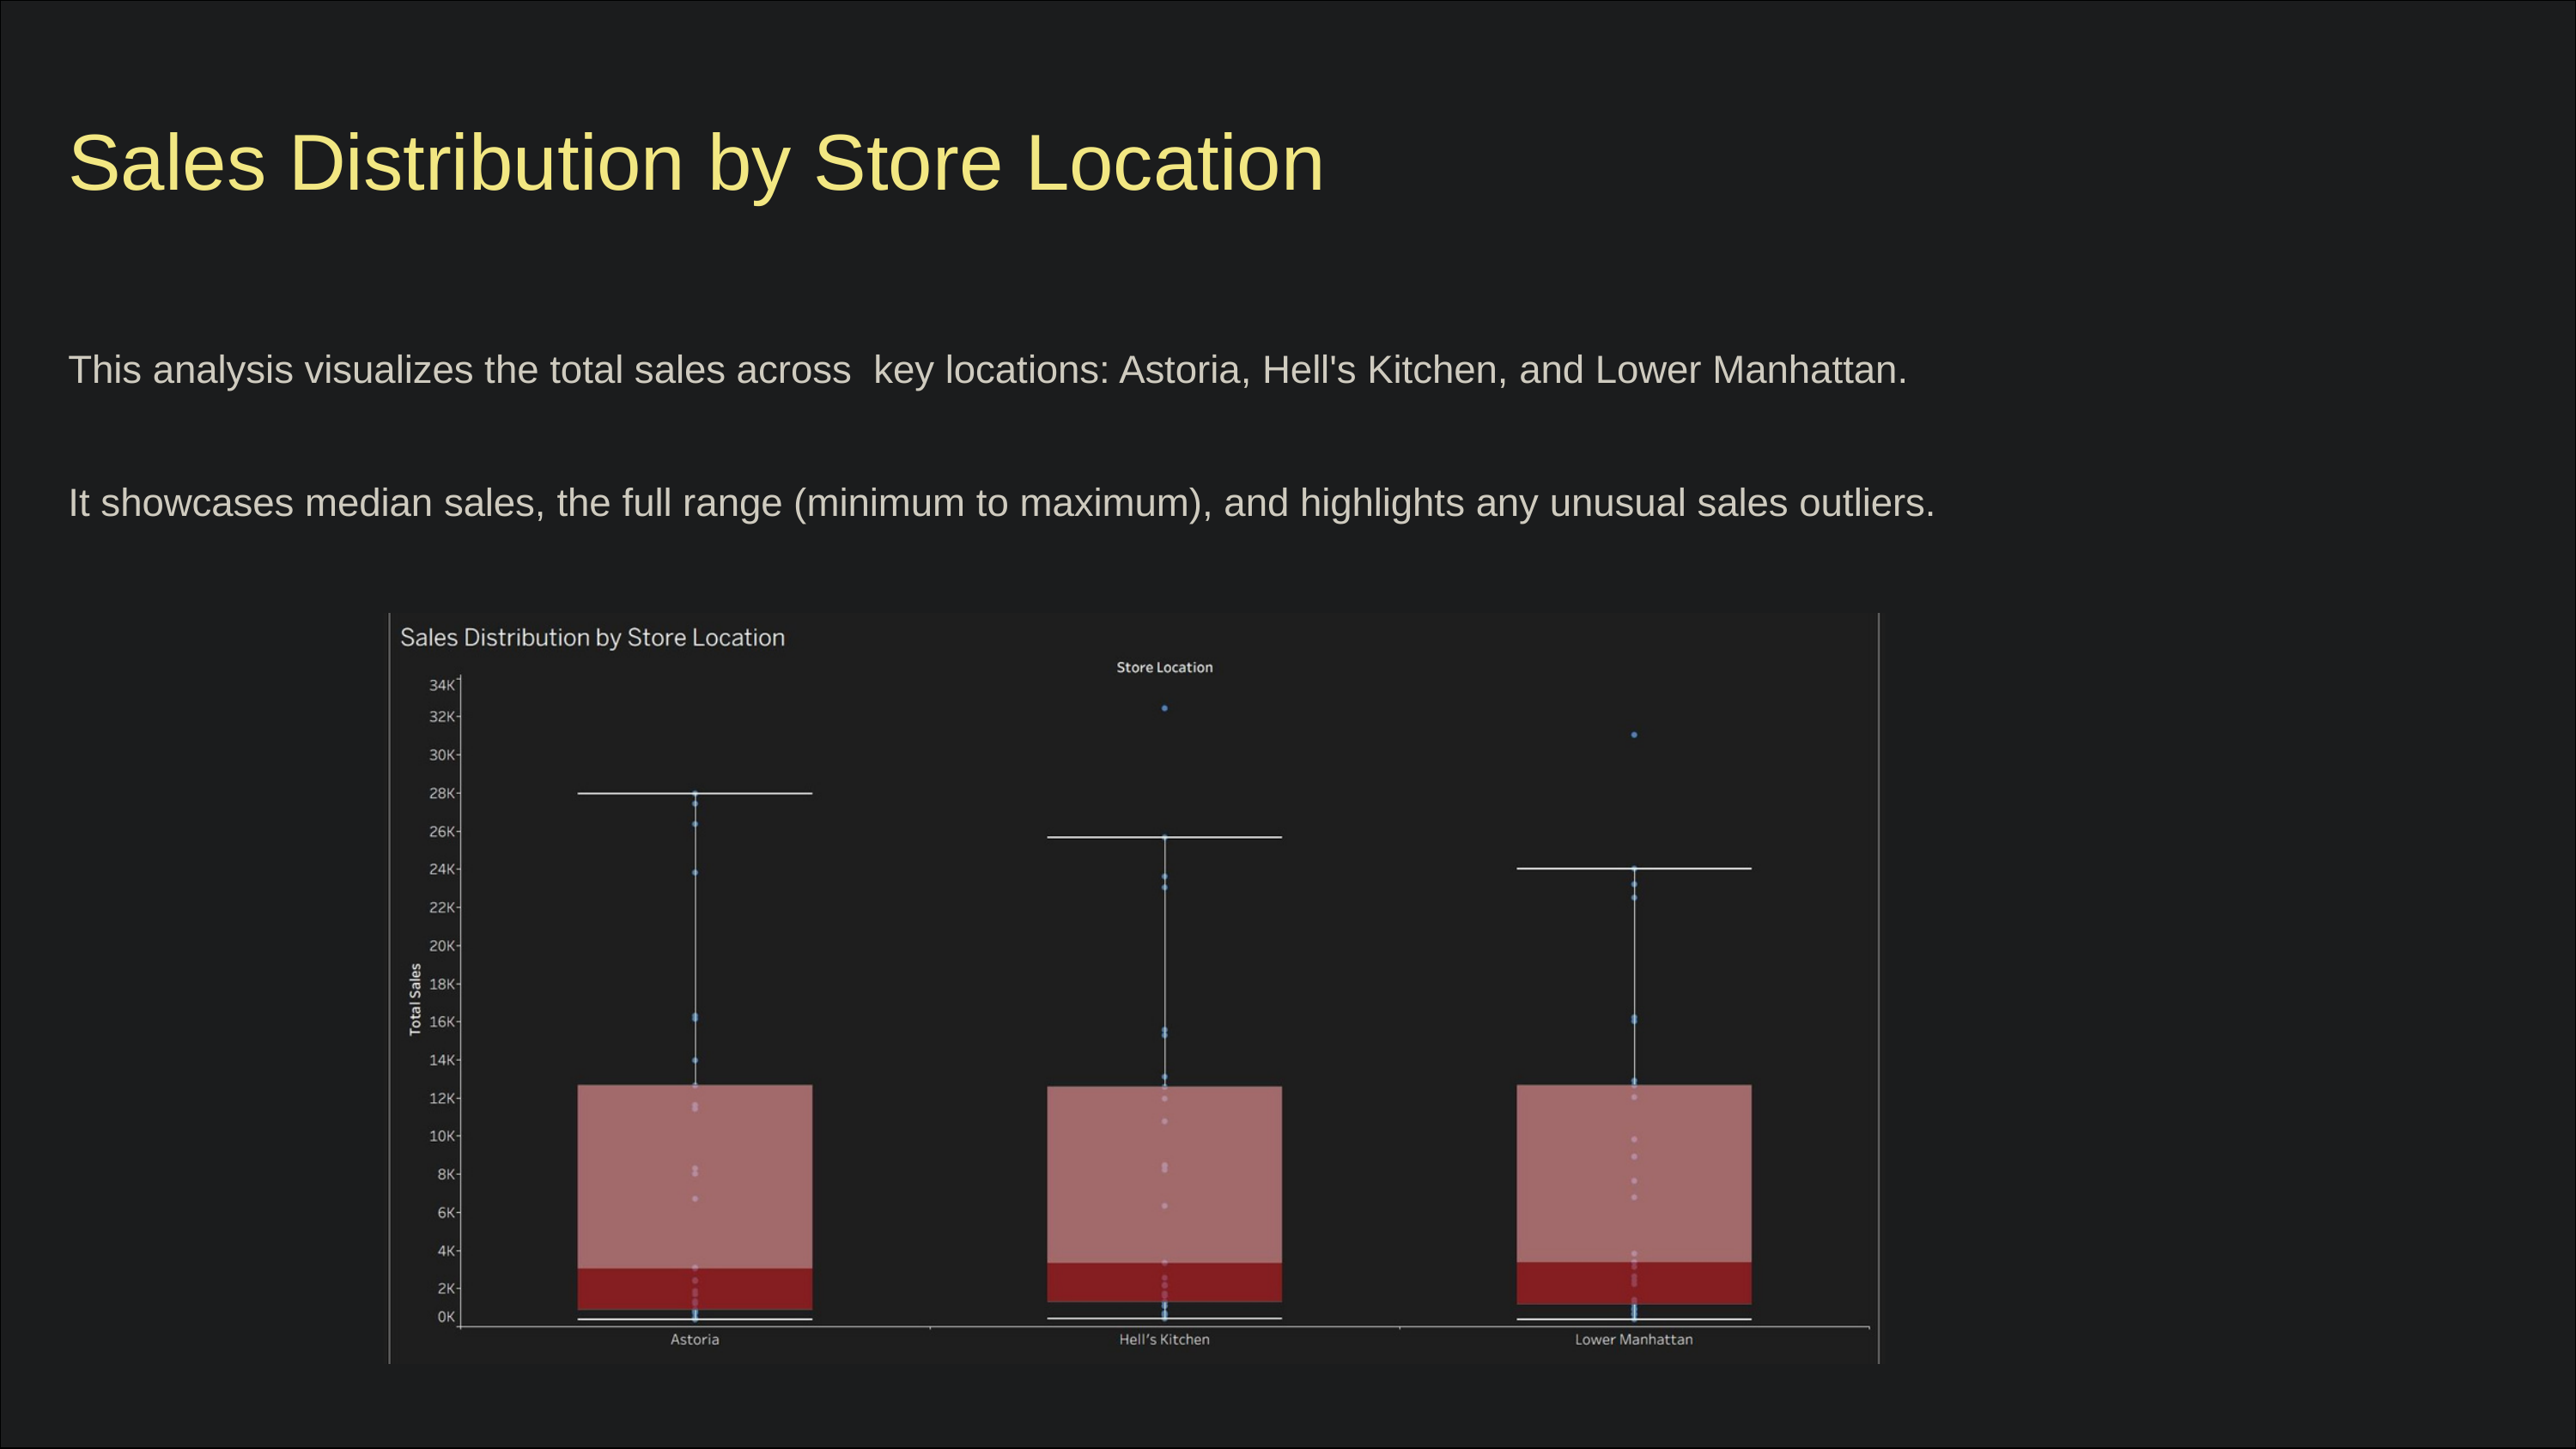

Sales Distribution by Store Location
This analysis visualizes the total sales across  key locations: Astoria, Hell's Kitchen, and Lower Manhattan.
It showcases median sales, the full range (minimum to maximum), and highlights any unusual sales outliers.